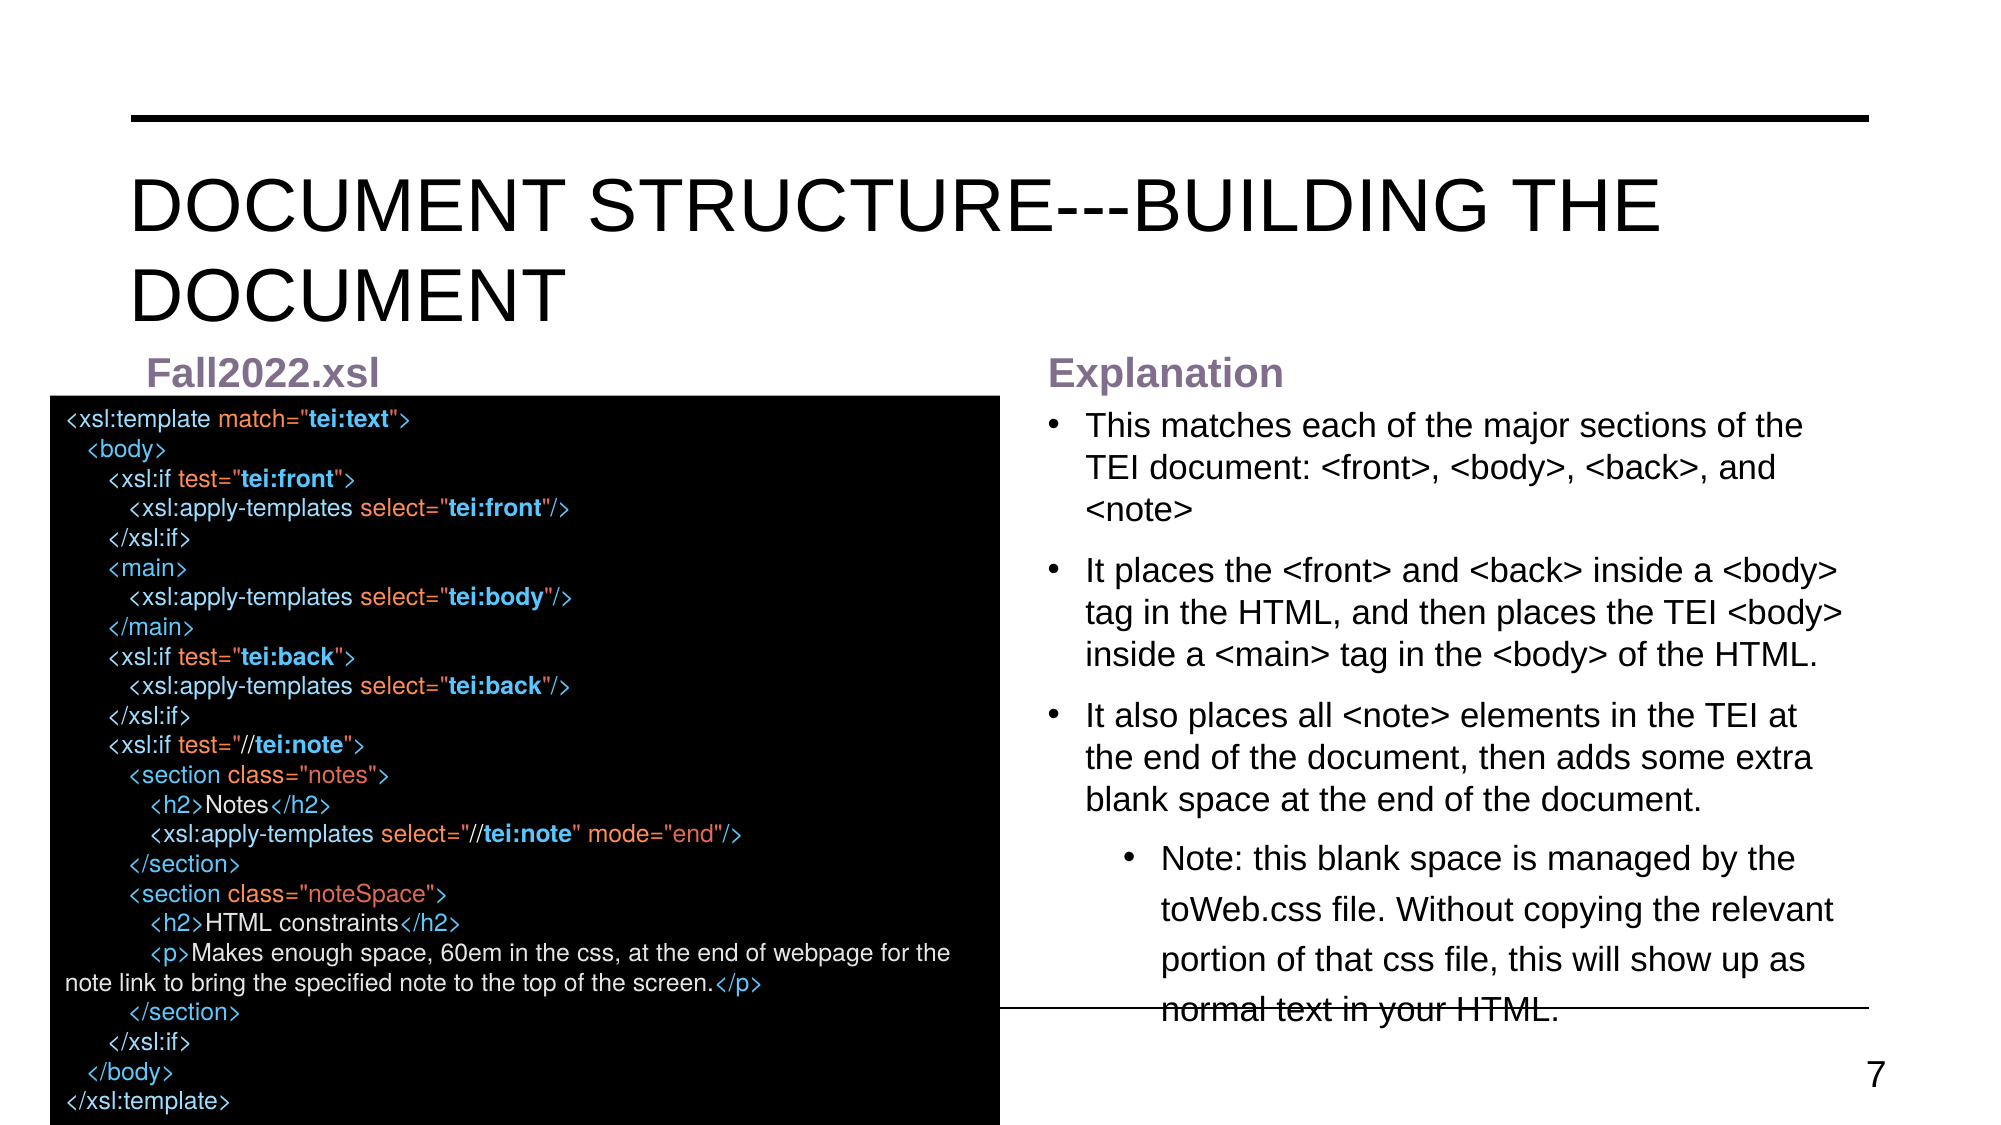

# Document Structure---Building the Document
Fall2022.xsl
Explanation
<xsl:template match="tei:text">
   <body>
      <xsl:if test="tei:front">
         <xsl:apply-templates select="tei:front"/>
      </xsl:if>
      <main>
         <xsl:apply-templates select="tei:body"/>
      </main>
      <xsl:if test="tei:back">
         <xsl:apply-templates select="tei:back"/>
      </xsl:if>
      <xsl:if test="//tei:note">
         <section class="notes">
            <h2>Notes</h2>
            <xsl:apply-templates select="//tei:note" mode="end"/>
         </section>
         <section class="noteSpace">
            <h2>HTML constraints</h2>
            <p>Makes enough space, 60em in the css, at the end of webpage for the note link to bring the specified note to the top of the screen.</p>
         </section>
      </xsl:if>
   </body>
</xsl:template>
This matches each of the major sections of the TEI document: <front>, <body>, <back>, and <note>
It places the <front> and <back> inside a <body> tag in the HTML, and then places the TEI <body> inside a <main> tag in the <body> of the HTML.
It also places all <note> elements in the TEI at the end of the document, then adds some extra blank space at the end of the document.
Note: this blank space is managed by the toWeb.css file. Without copying the relevant portion of that css file, this will show up as normal text in your HTML.
7